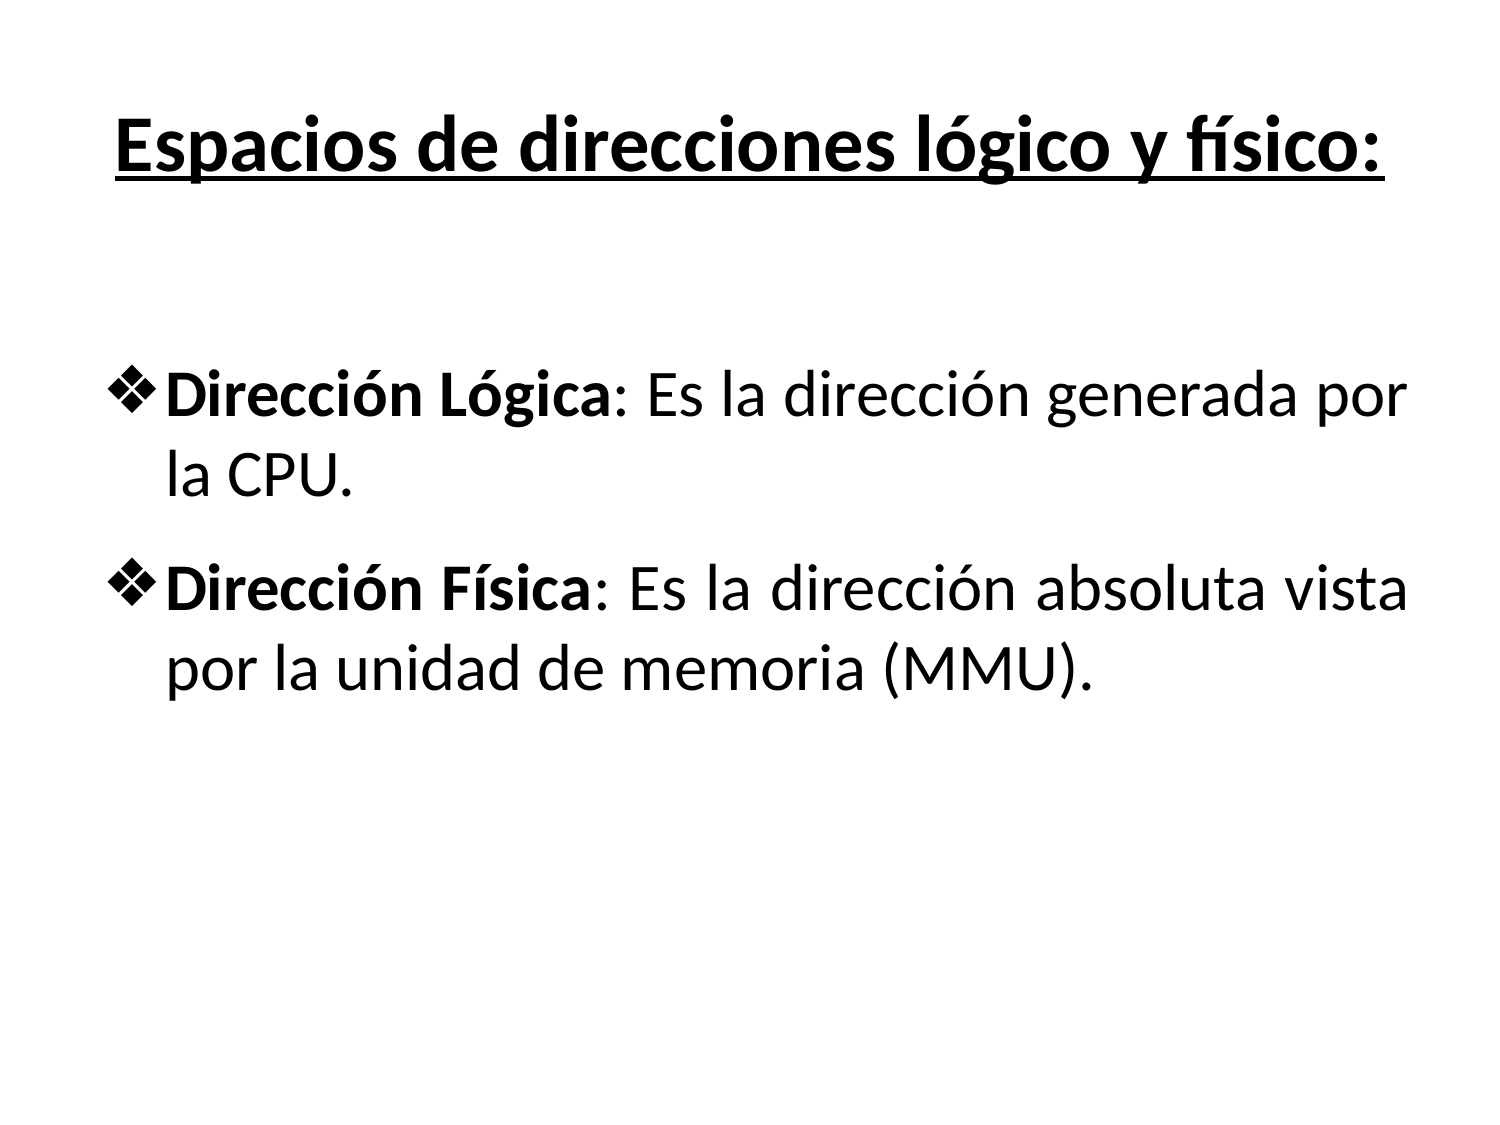

# Espacios de direcciones lógico y físico:

Dirección Lógica: Es la dirección generada por la CPU.
Dirección Física: Es la dirección absoluta vista por la unidad de memoria (MMU).